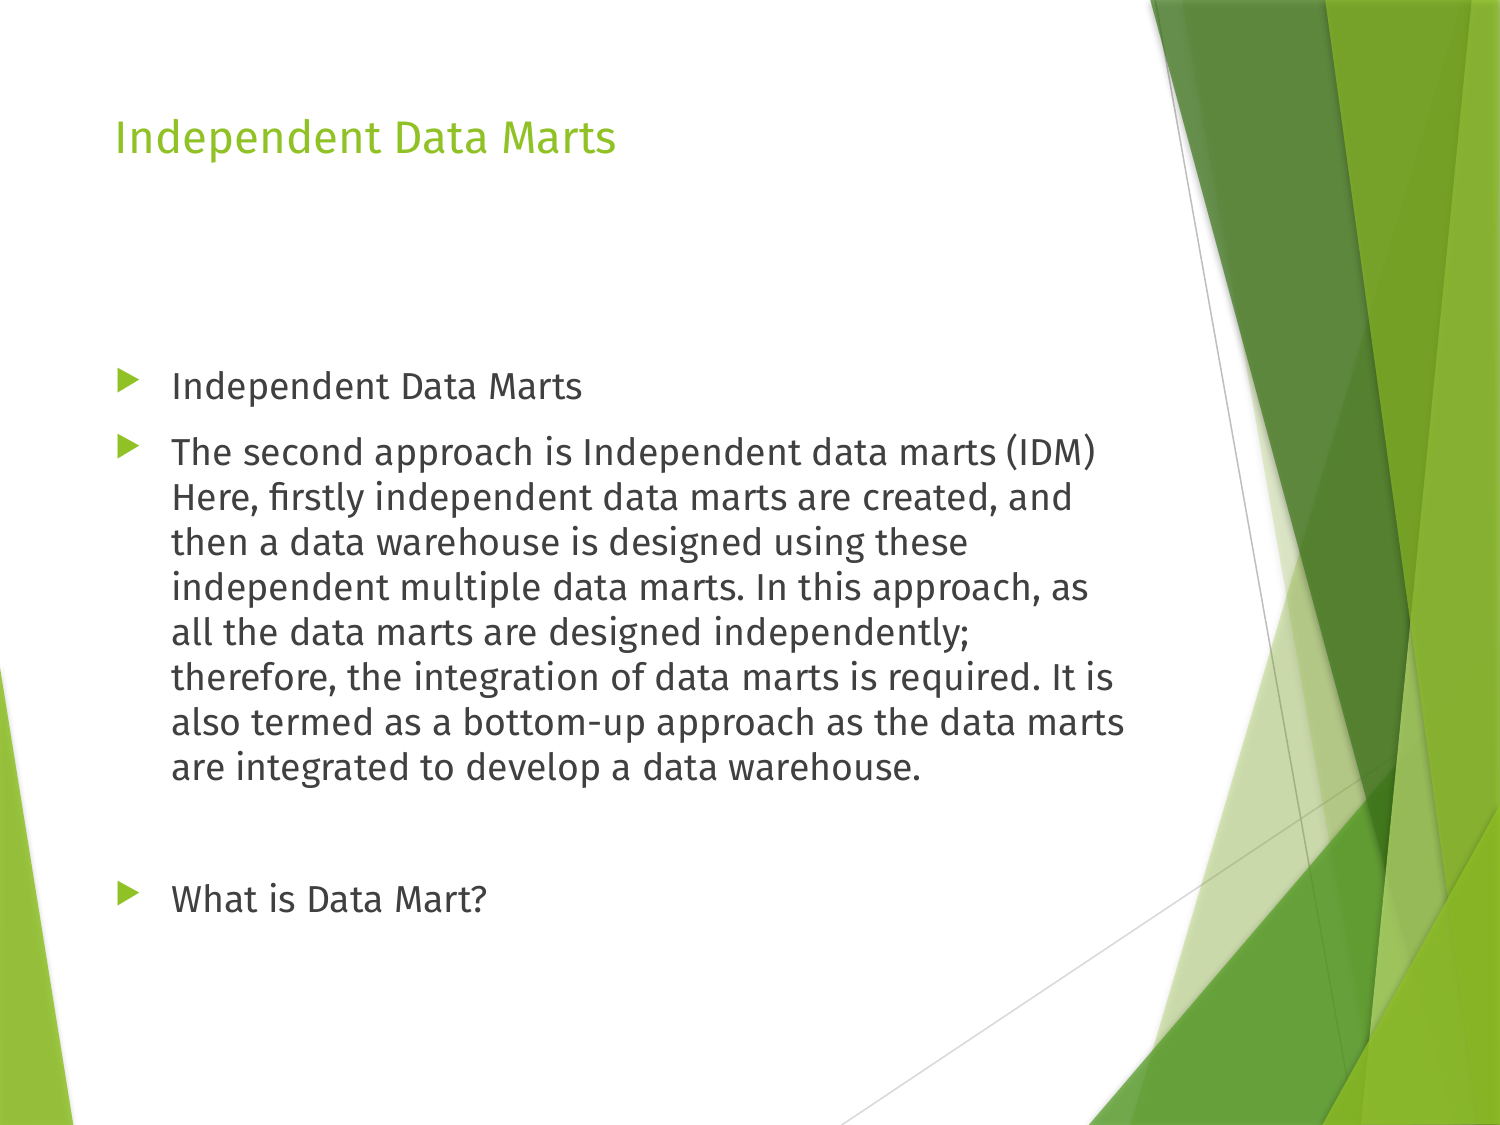

# Independent Data Marts
Independent Data Marts
The second approach is Independent data marts (IDM) Here, firstly independent data marts are created, and then a data warehouse is designed using these independent multiple data marts. In this approach, as all the data marts are designed independently; therefore, the integration of data marts is required. It is also termed as a bottom-up approach as the data marts are integrated to develop a data warehouse.

What is Data Mart?